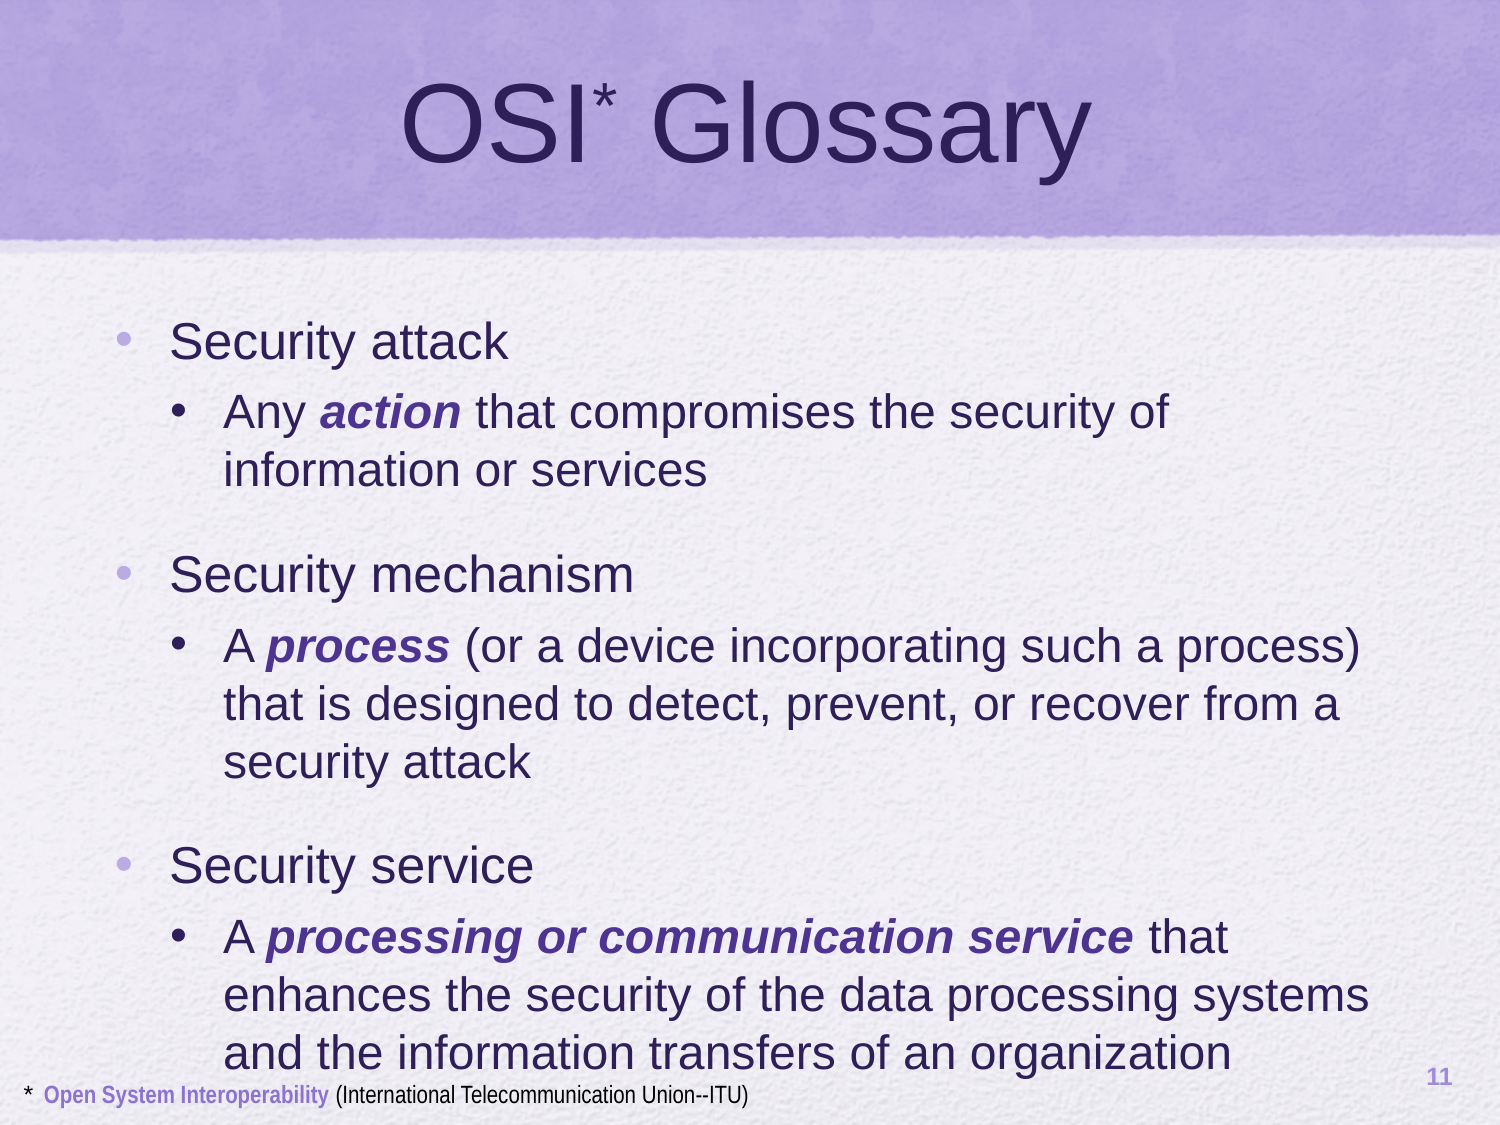

# OSI* Glossary
Security attack
Any action that compromises the security of information or services
Security mechanism
A process (or a device incorporating such a process) that is designed to detect, prevent, or recover from a security attack
Security service
A processing or communication service that enhances the security of the data processing systems and the information transfers of an organization
11
* Open System Interoperability (International Telecommunication Union--ITU)